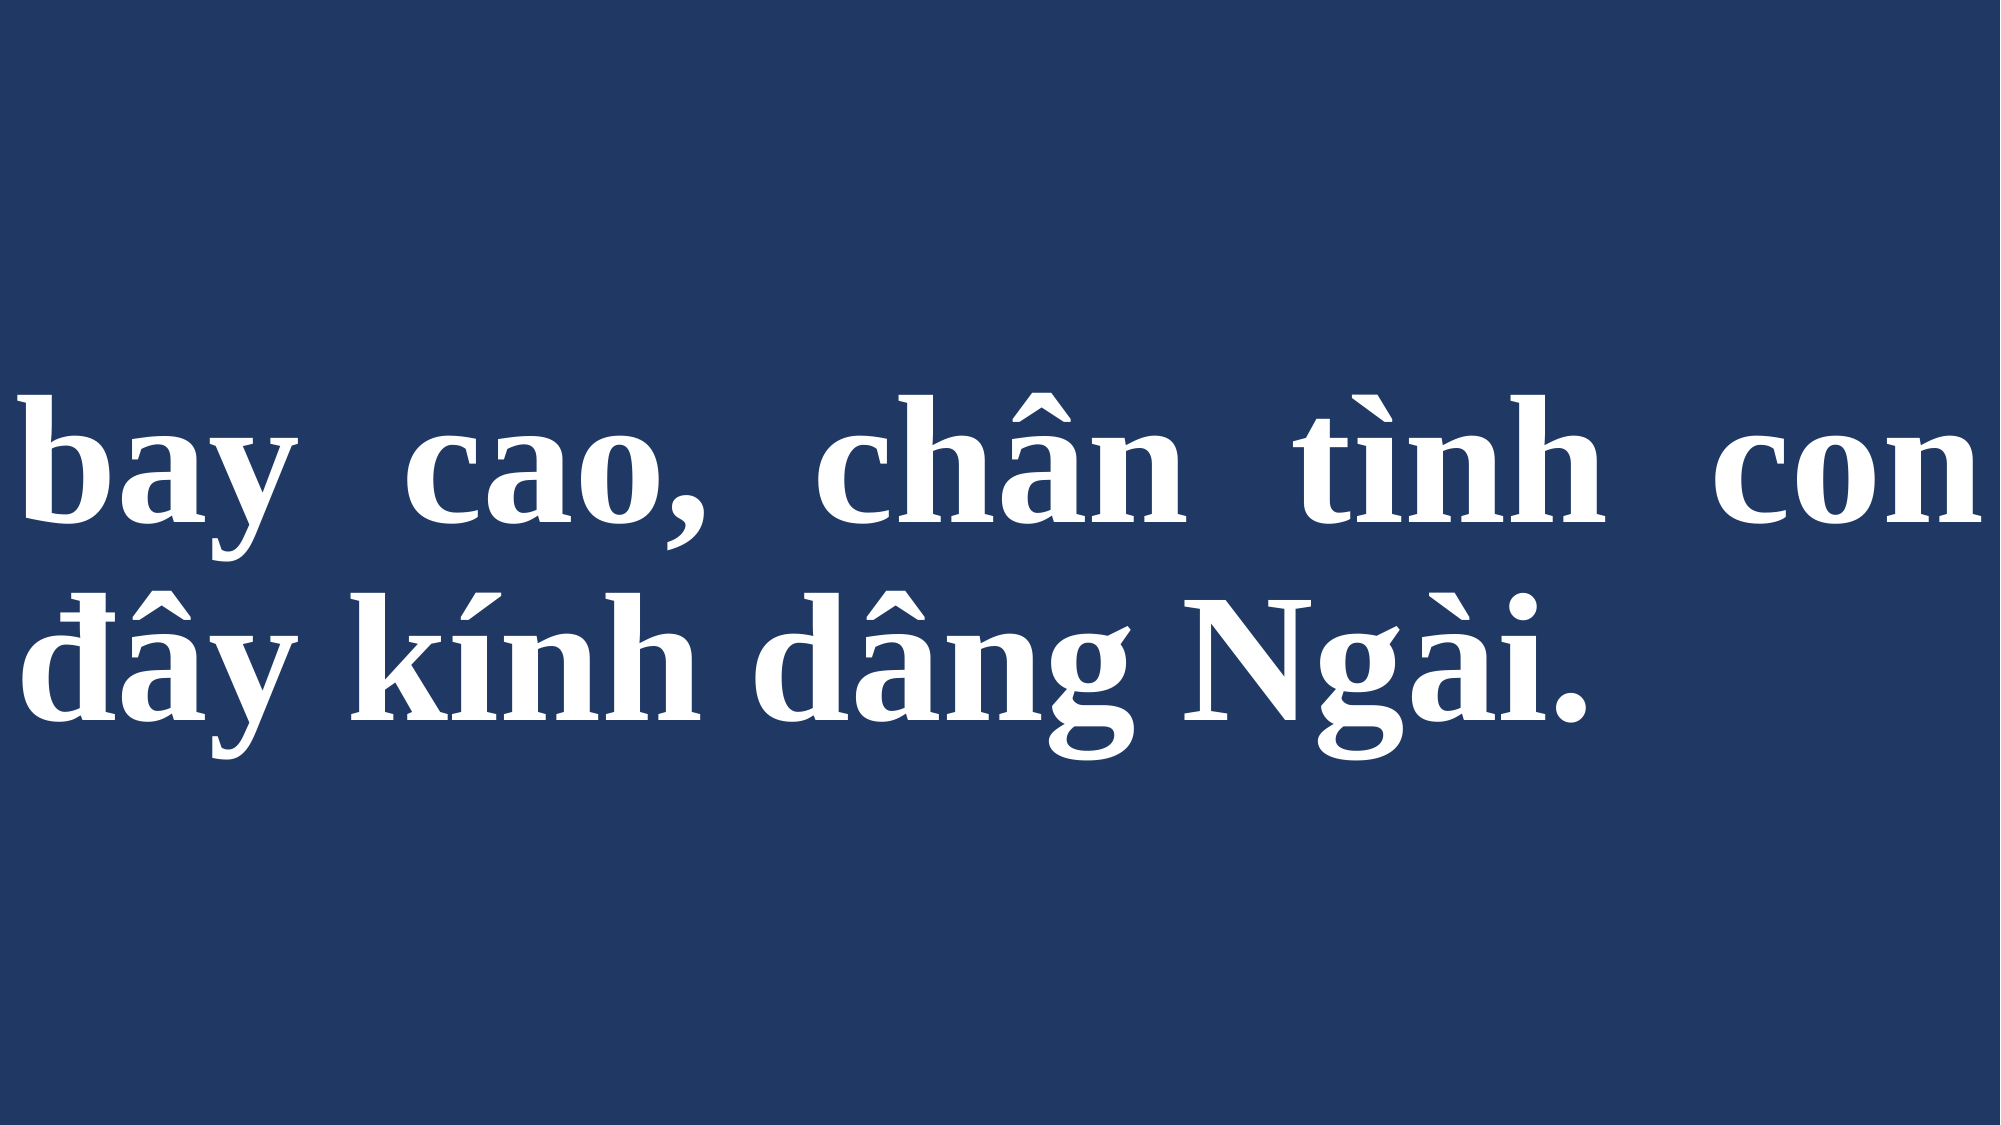

# bay cao, chân tình con đây kính dâng Ngài.